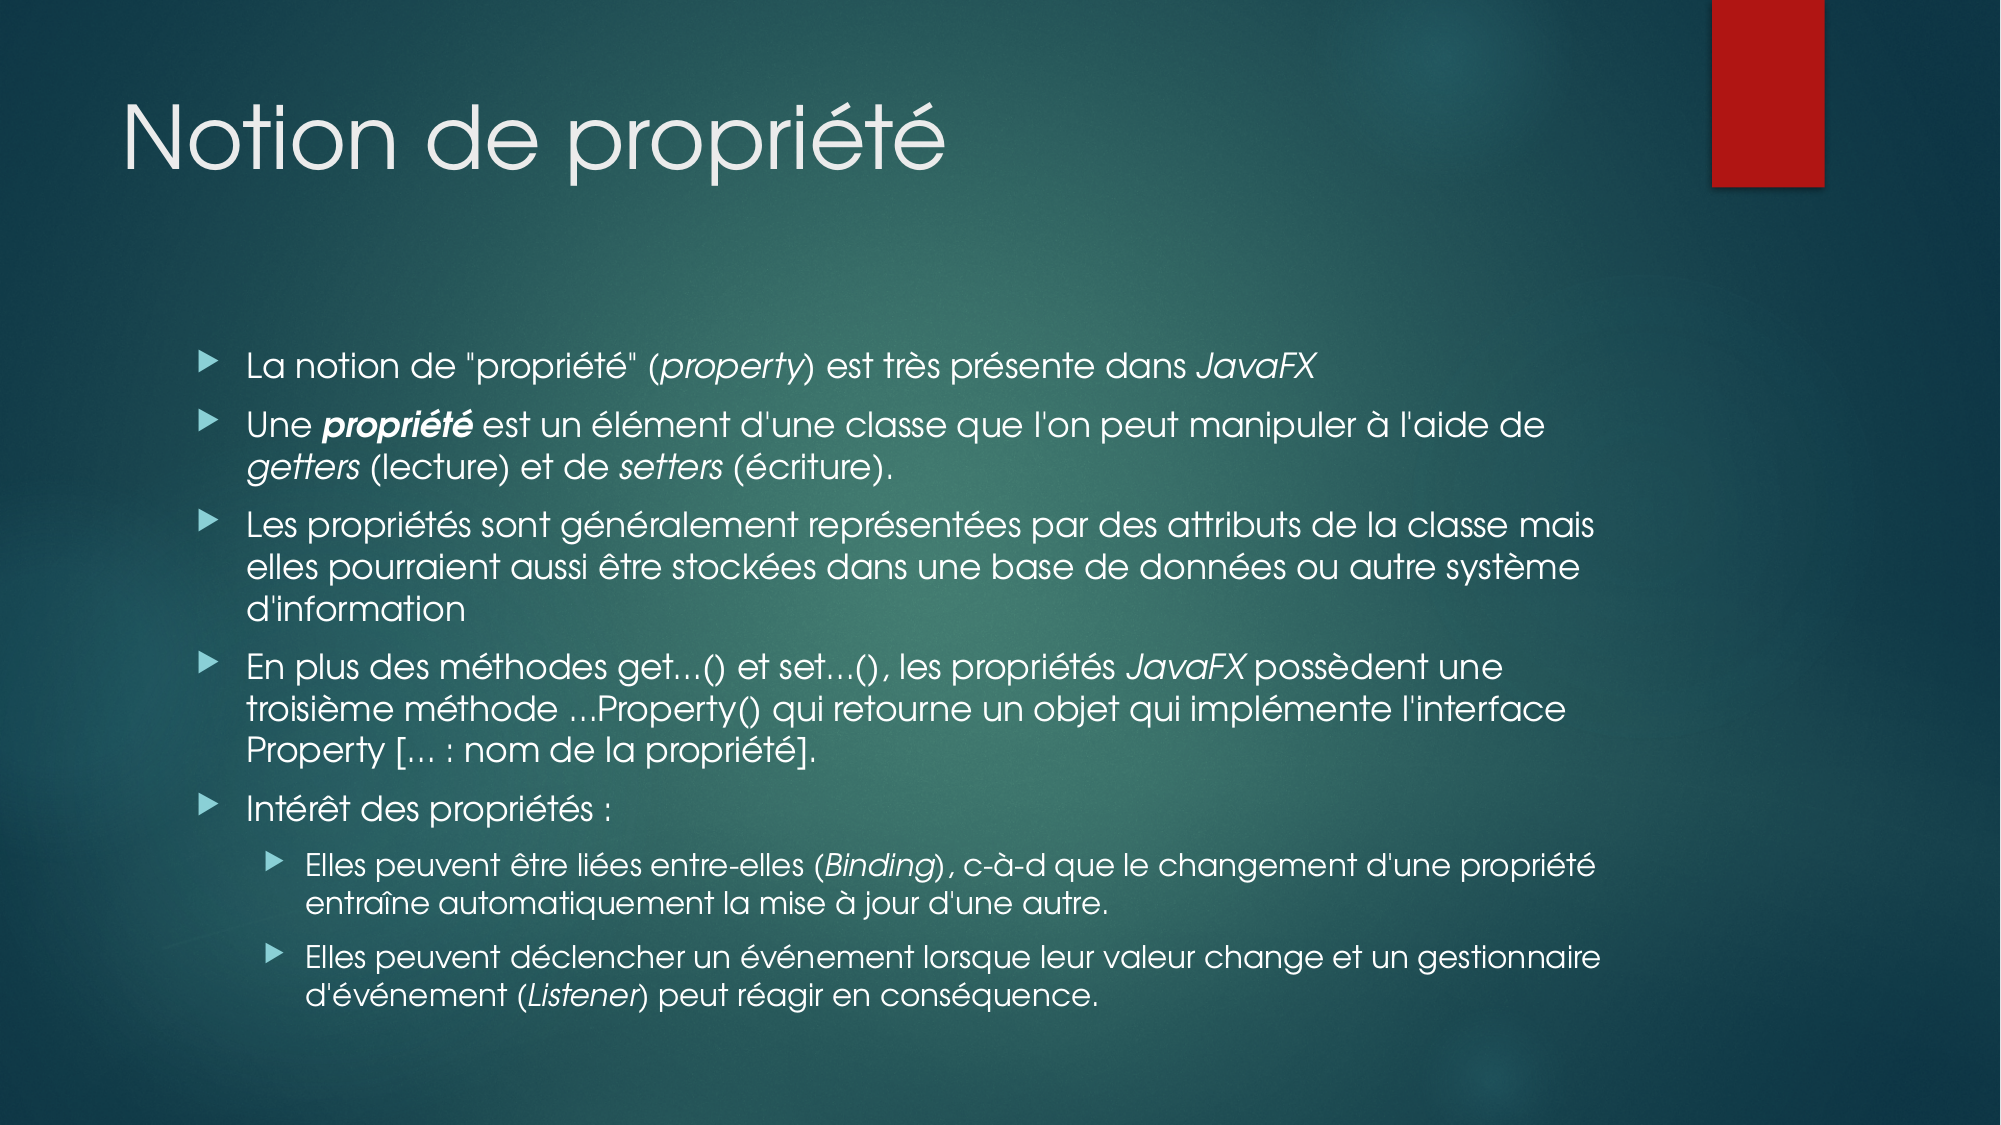

# Notion de propriété
La notion de "propriété" (property) est très présente dans JavaFX
Une propriété est un élément d'une classe que l'on peut manipuler à l'aide de getters (lecture) et de setters (écriture).
Les propriétés sont généralement représentées par des attributs de la classe mais elles pourraient aussi être stockées dans une base de données ou autre système d'information
En plus des méthodes get…() et set…(), les propriétés JavaFX possèdent une troisième méthode …Property() qui retourne un objet qui implémente l'interface Property [… : nom de la propriété].
Intérêt des propriétés :
Elles peuvent être liées entre-elles (Binding), c-à-d que le changement d'une propriété entraîne automatiquement la mise à jour d'une autre.
Elles peuvent déclencher un événement lorsque leur valeur change et un gestionnaire d'événement (Listener) peut réagir en conséquence.